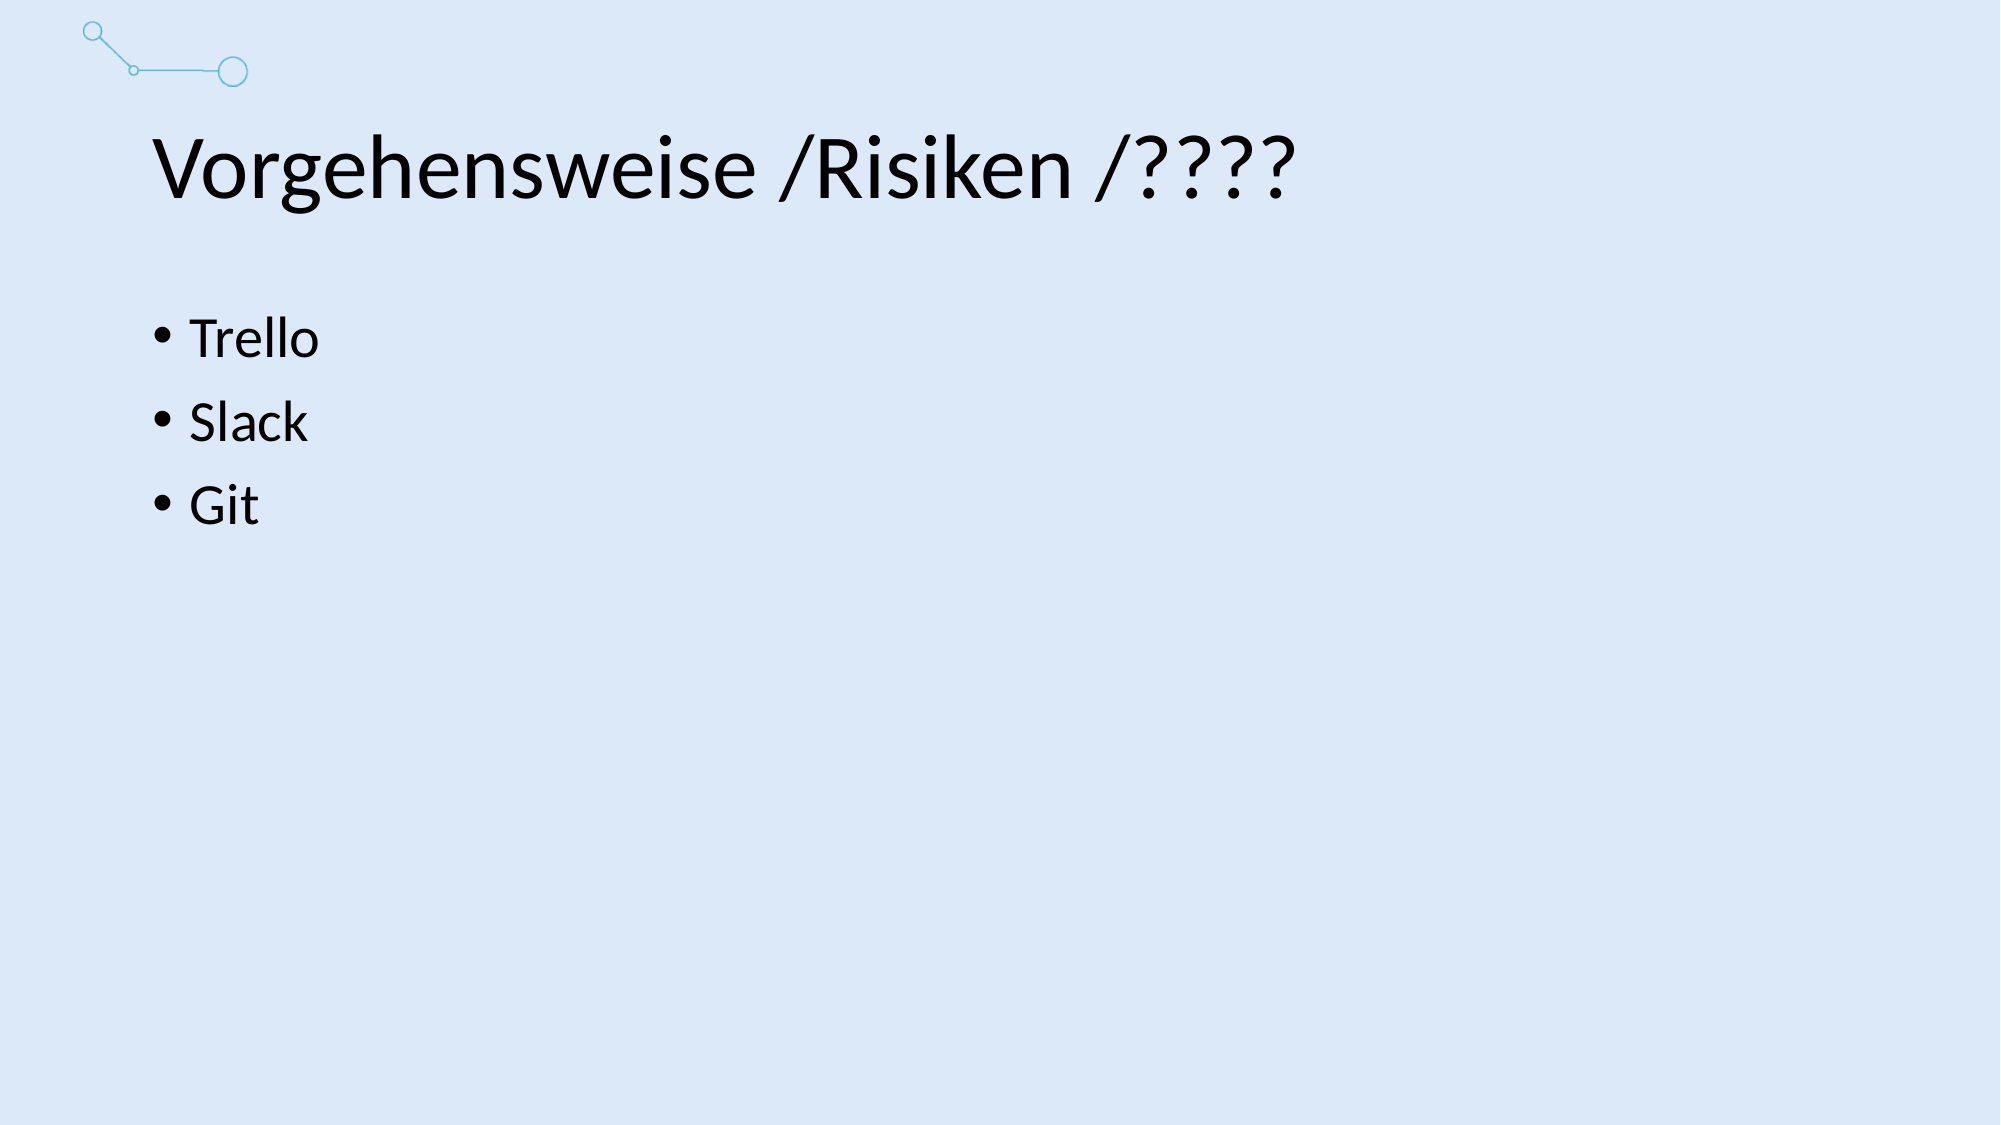

# Vorgehensweise /Risiken /????
Trello
Slack
Git